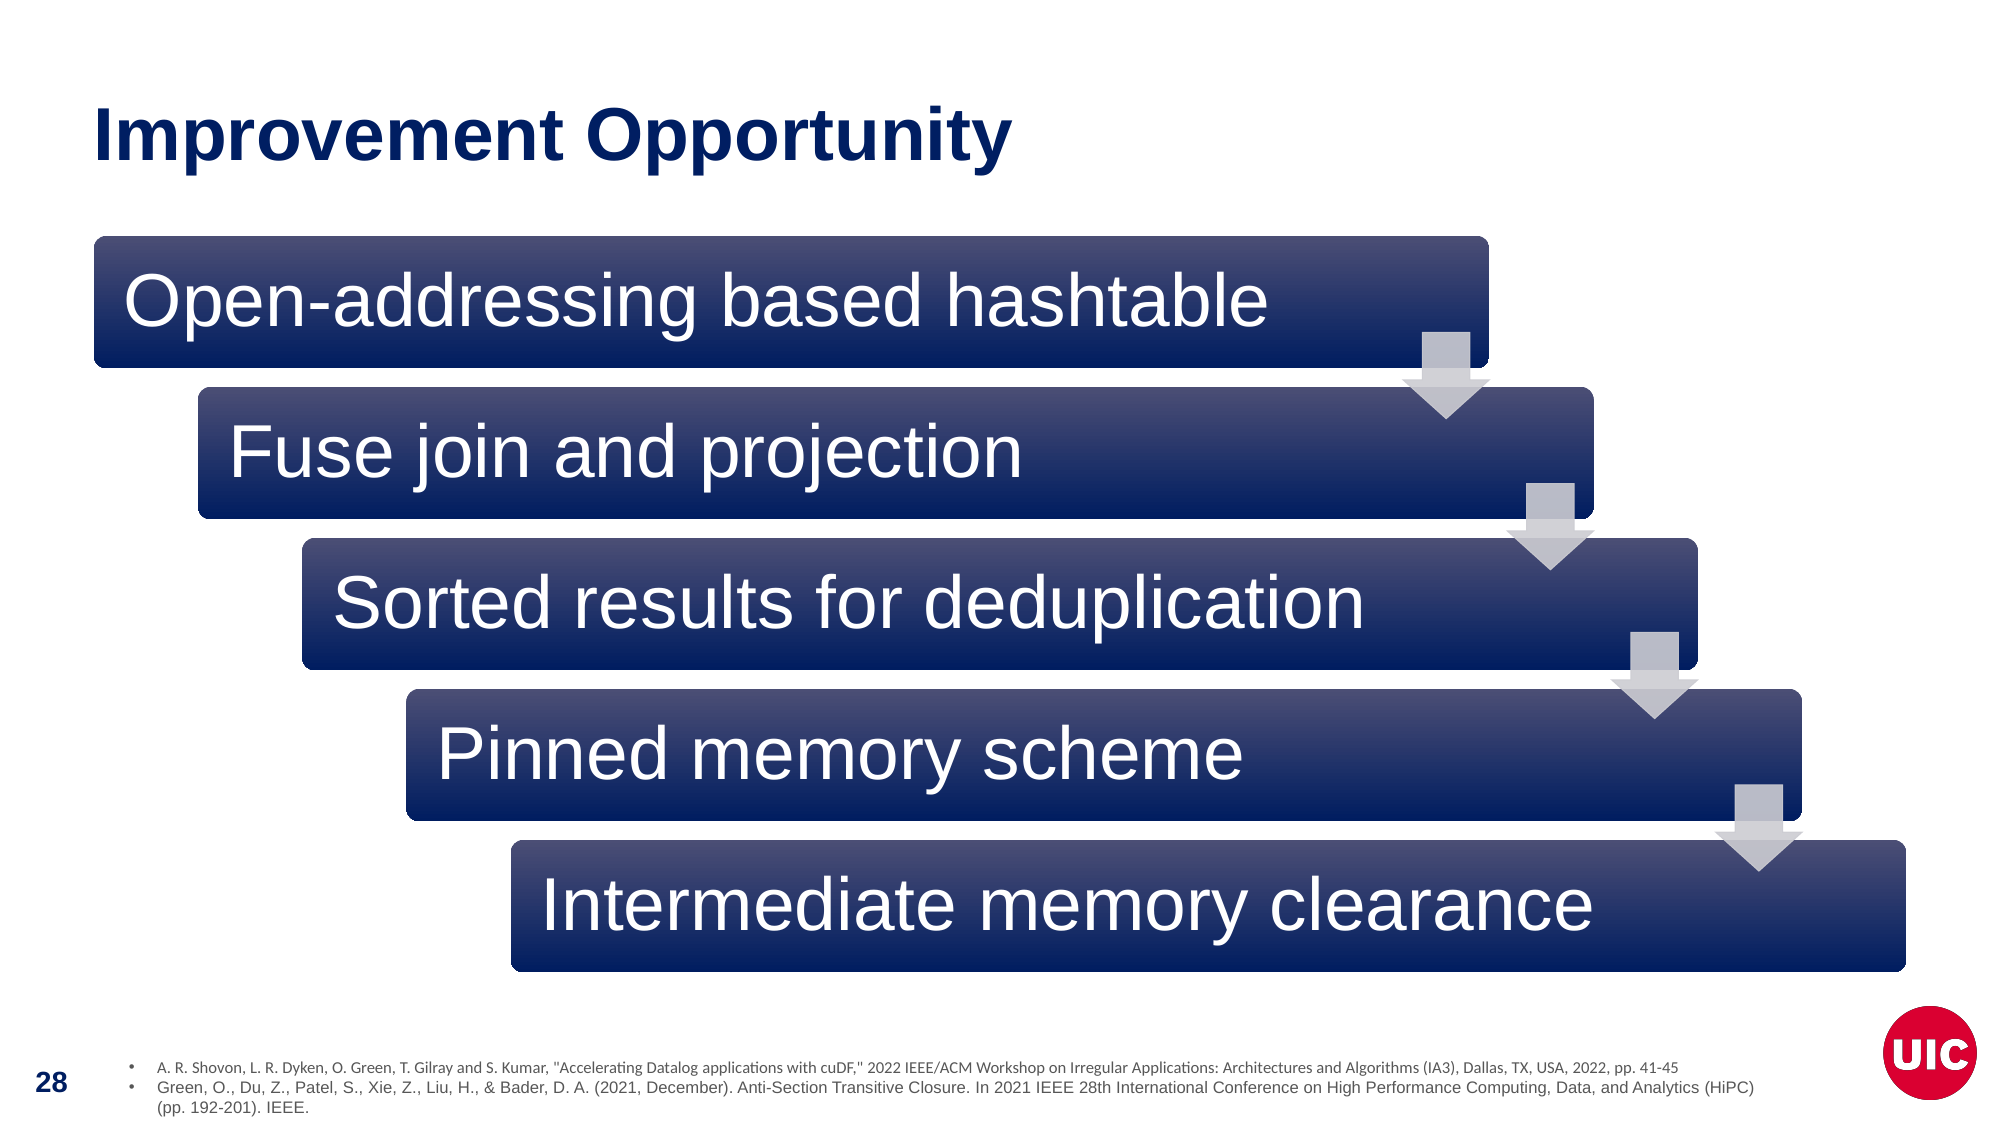

# Improvement Opportunity
Open-addressing based hashtable
Fuse join and projection
Sorted results for deduplication
Pinned memory scheme
Intermediate memory clearance

A. R. Shovon, L. R. Dyken, O. Green, T. Gilray and S. Kumar, "Accelerating Datalog applications with cuDF," 2022 IEEE/ACM Workshop on Irregular Applications: Architectures and Algorithms (IA3), Dallas, TX, USA, 2022, pp. 41-45
Green, O., Du, Z., Patel, S., Xie, Z., Liu, H., & Bader, D. A. (2021, December). Anti-Section Transitive Closure. In 2021 IEEE 28th International Conference on High Performance Computing, Data, and Analytics (HiPC) (pp. 192-201). IEEE.